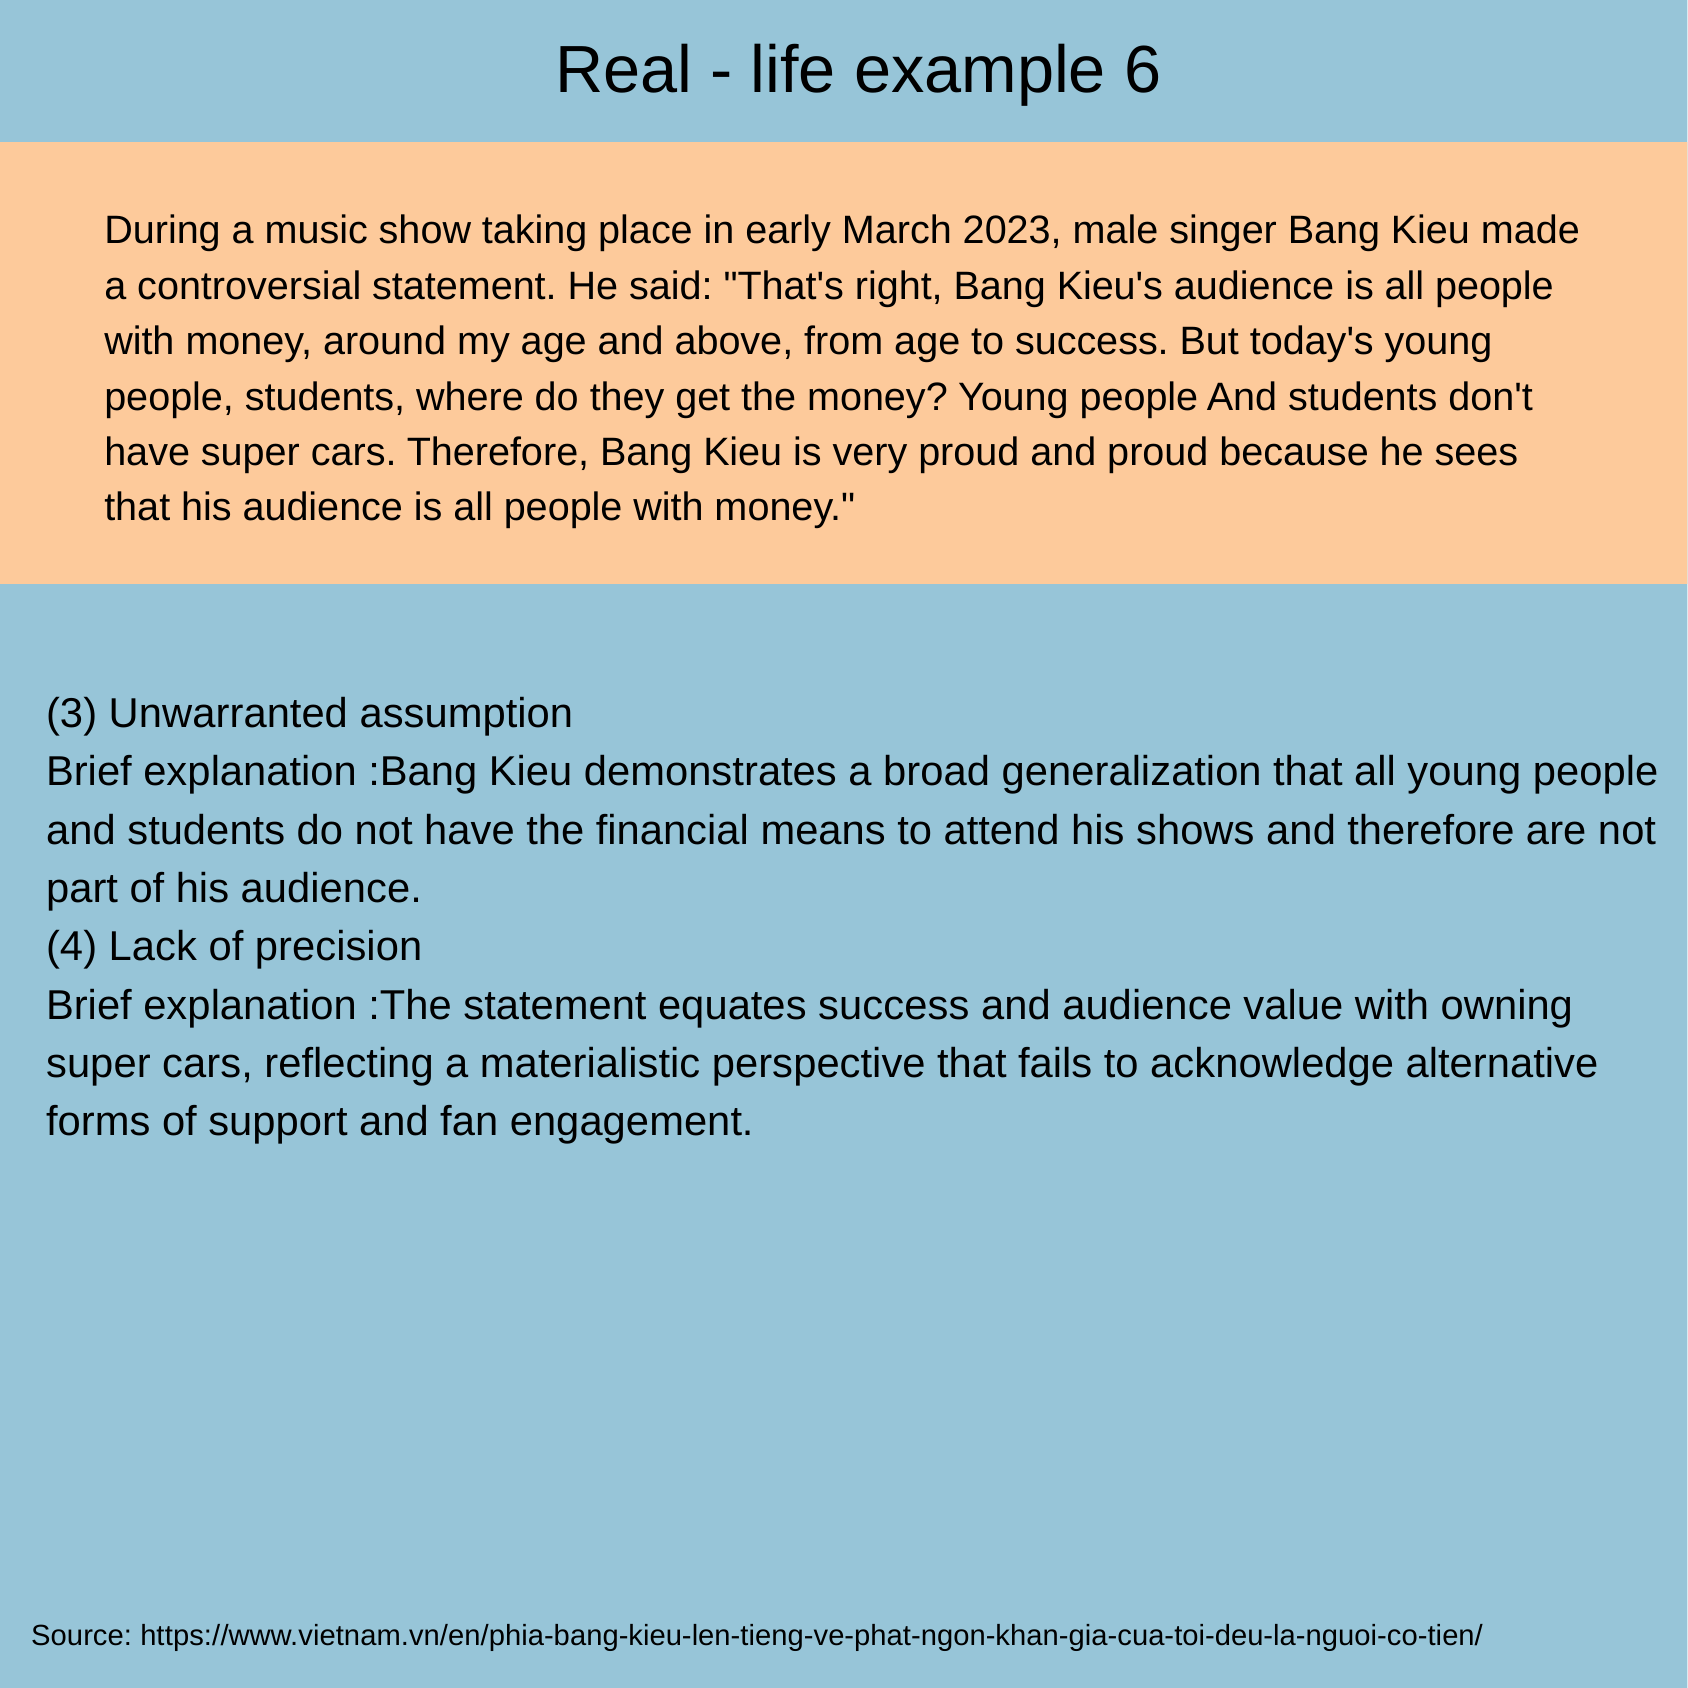

Real - life example 6

During a music show taking place in early March 2023, male singer Bang Kieu made a controversial statement. He said: "That's right, Bang Kieu's audience is all people with money, around my age and above, from age to success. But today's young people, students, where do they get the money? Young people And students don't have super cars. Therefore, Bang Kieu is very proud and proud because he sees that his audience is all people with money."
(3) Unwarranted assumption
Brief explanation :Bang Kieu demonstrates a broad generalization that all young people and students do not have the financial means to attend his shows and therefore are not part of his audience.
(4) Lack of precision
Brief explanation :The statement equates success and audience value with owning super cars, reflecting a materialistic perspective that fails to acknowledge alternative forms of support and fan engagement.

Source: https://www.vietnam.vn/en/phia-bang-kieu-len-tieng-ve-phat-ngon-khan-gia-cua-toi-deu-la-nguoi-co-tien/